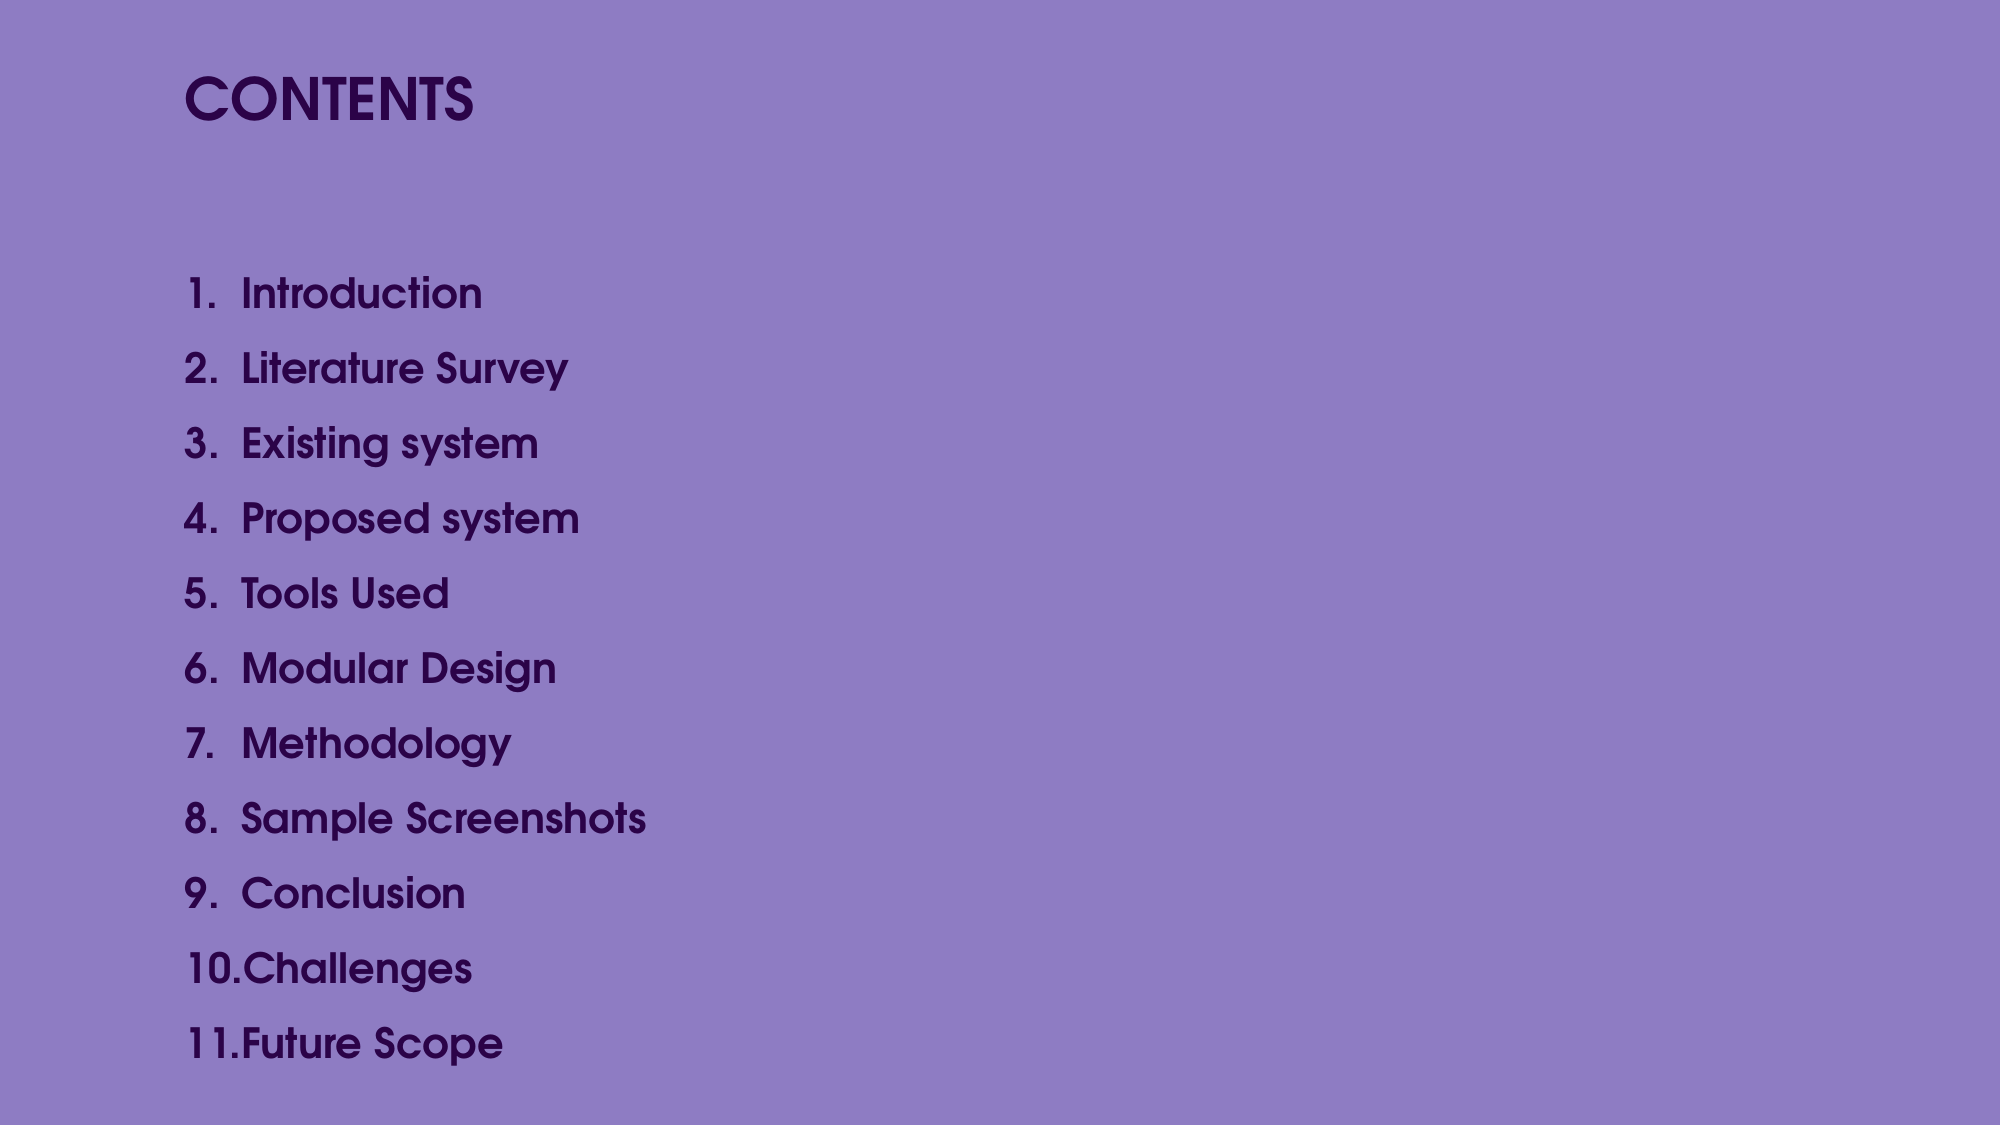

# CONTENTS
Introduction
Literature Survey
Existing system
Proposed system
Tools Used
Modular Design
Methodology
Sample Screenshots
Conclusion
Challenges
Future Scope